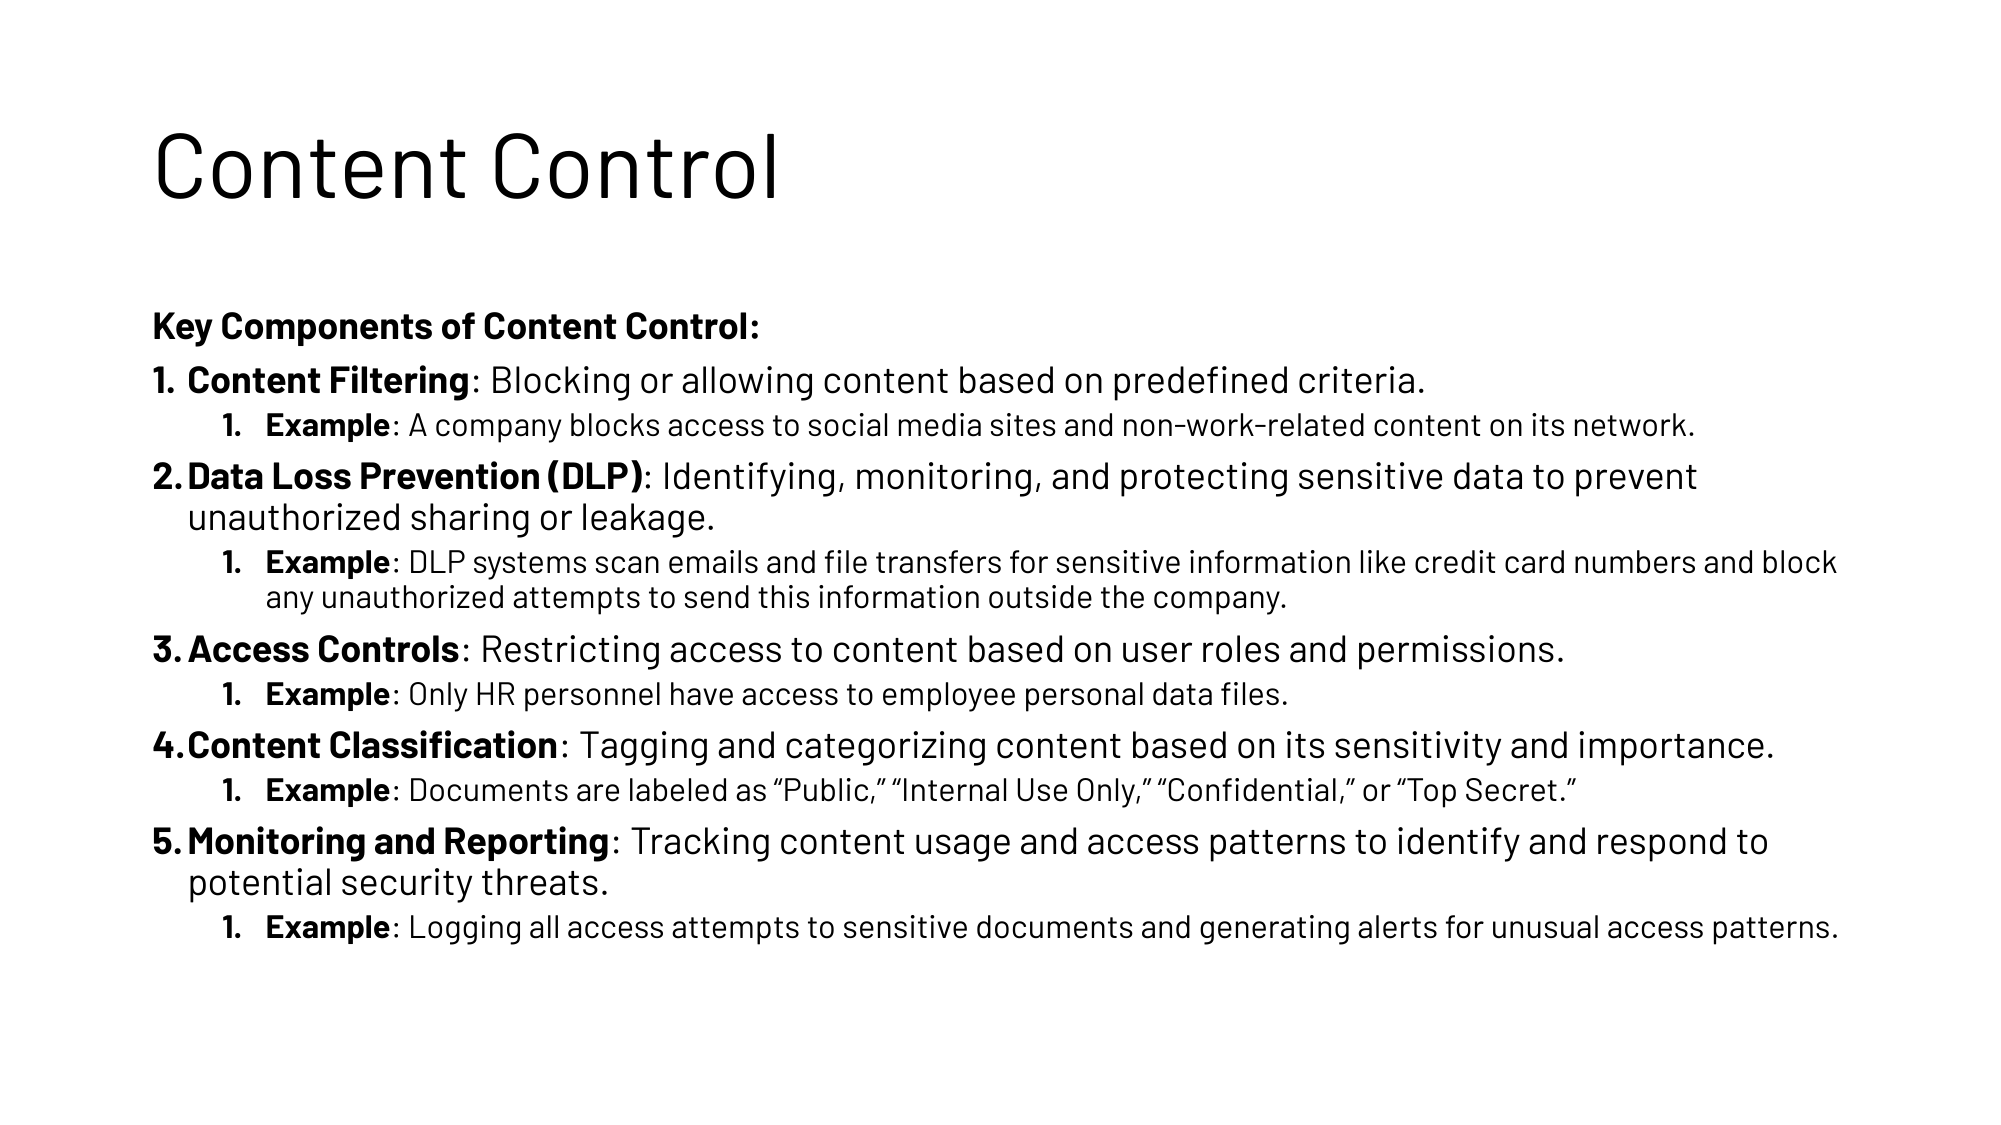

# Content Control
Key Components of Content Control:
Content Filtering: Blocking or allowing content based on predefined criteria.
Example: A company blocks access to social media sites and non-work-related content on its network.
Data Loss Prevention (DLP): Identifying, monitoring, and protecting sensitive data to prevent unauthorized sharing or leakage.
Example: DLP systems scan emails and file transfers for sensitive information like credit card numbers and block any unauthorized attempts to send this information outside the company.
Access Controls: Restricting access to content based on user roles and permissions.
Example: Only HR personnel have access to employee personal data files.
Content Classification: Tagging and categorizing content based on its sensitivity and importance.
Example: Documents are labeled as “Public,” “Internal Use Only,” “Confidential,” or “Top Secret.”
Monitoring and Reporting: Tracking content usage and access patterns to identify and respond to potential security threats.
Example: Logging all access attempts to sensitive documents and generating alerts for unusual access patterns.